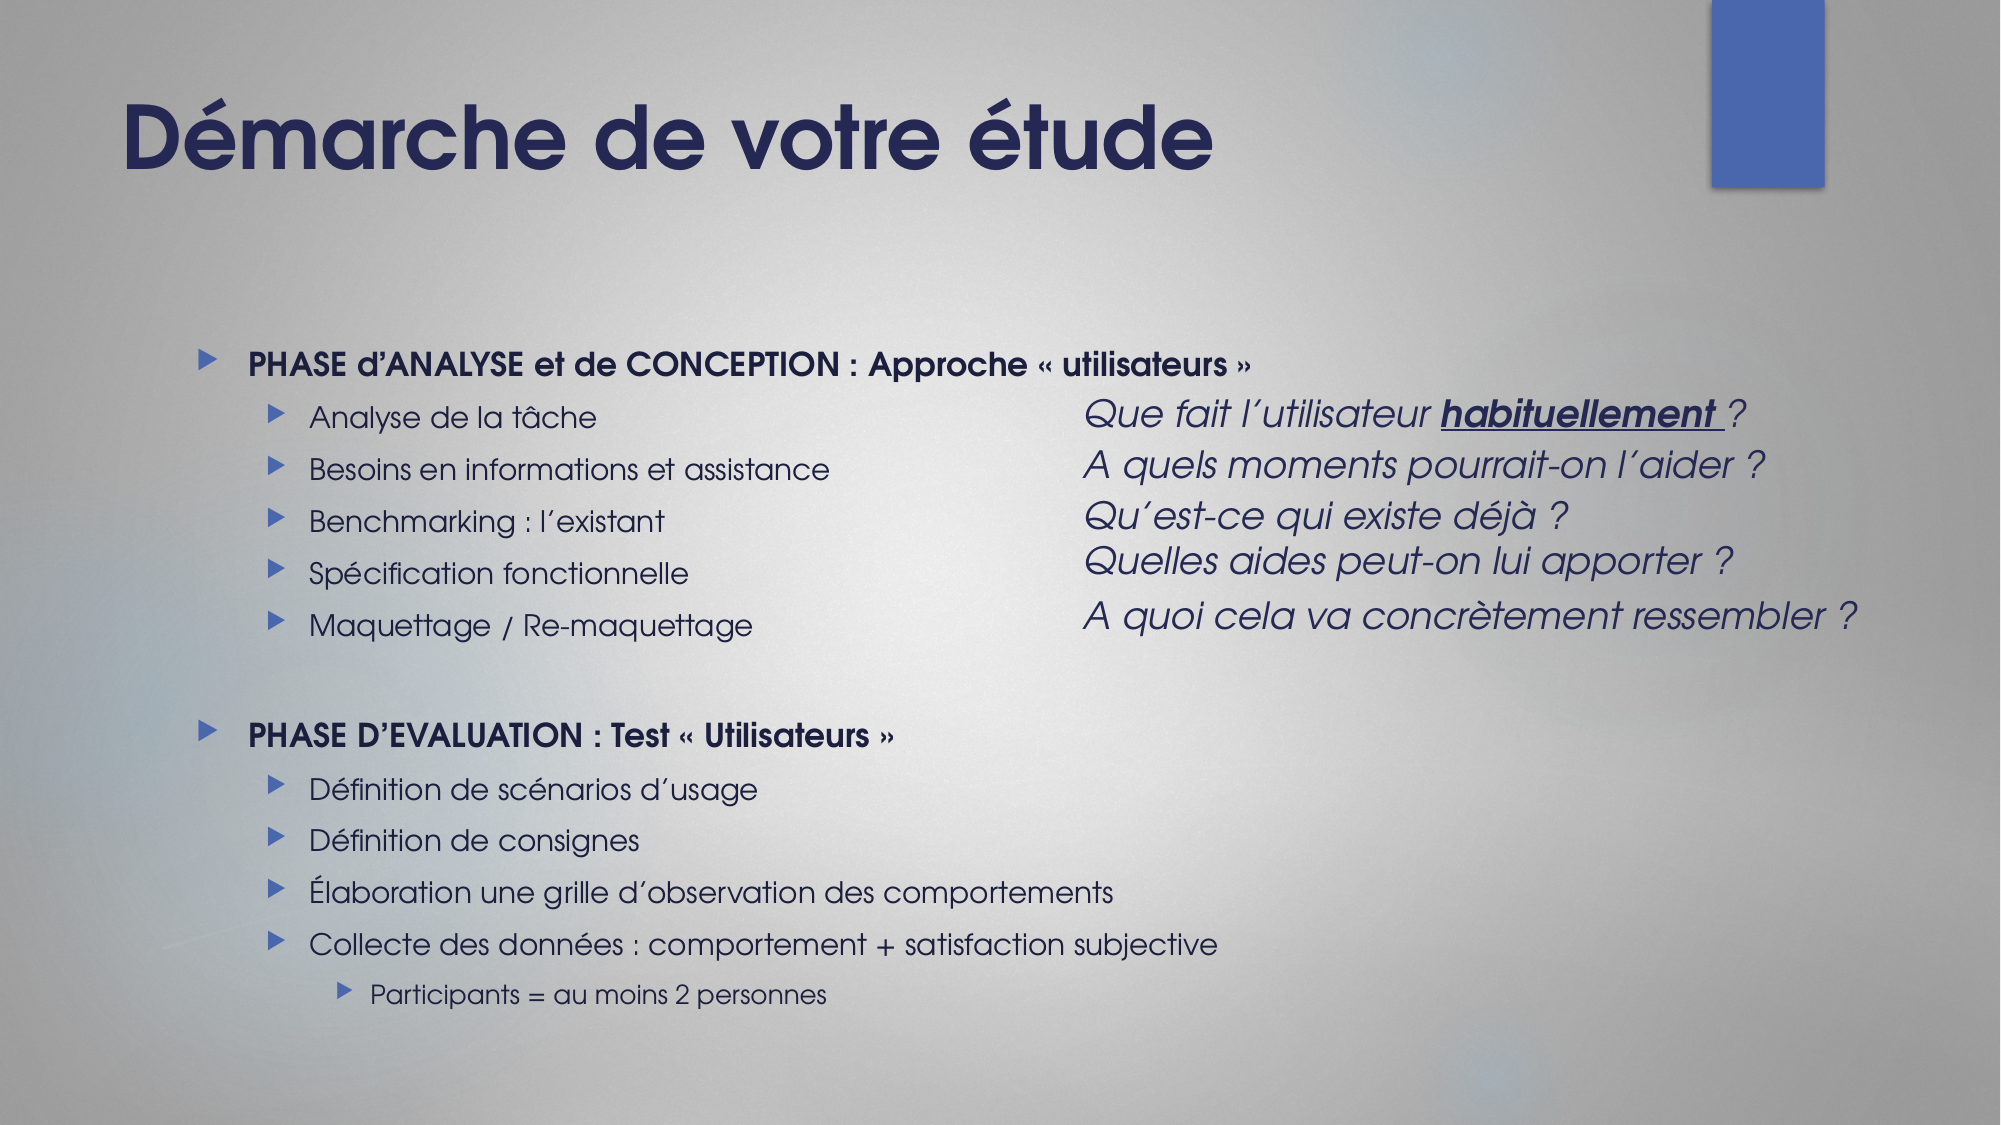

# Démarche de votre étude
PHASE d’ANALYSE et de CONCEPTION : Approche « utilisateurs »
Analyse de la tâche
Besoins en informations et assistance
Benchmarking : l’existant
Spécification fonctionnelle
Maquettage / Re-maquettage

PHASE D’EVALUATION : Test « Utilisateurs »
Définition de scénarios d’usage
Définition de consignes
Élaboration une grille d’observation des comportements
Collecte des données : comportement + satisfaction subjective
Participants = au moins 2 personnes

Que fait l’utilisateur habituellement ?
A quels moments pourrait-on l’aider ?
Qu’est-ce qui existe déjà ?
Quelles aides peut-on lui apporter ?

A quoi cela va concrètement ressembler ?